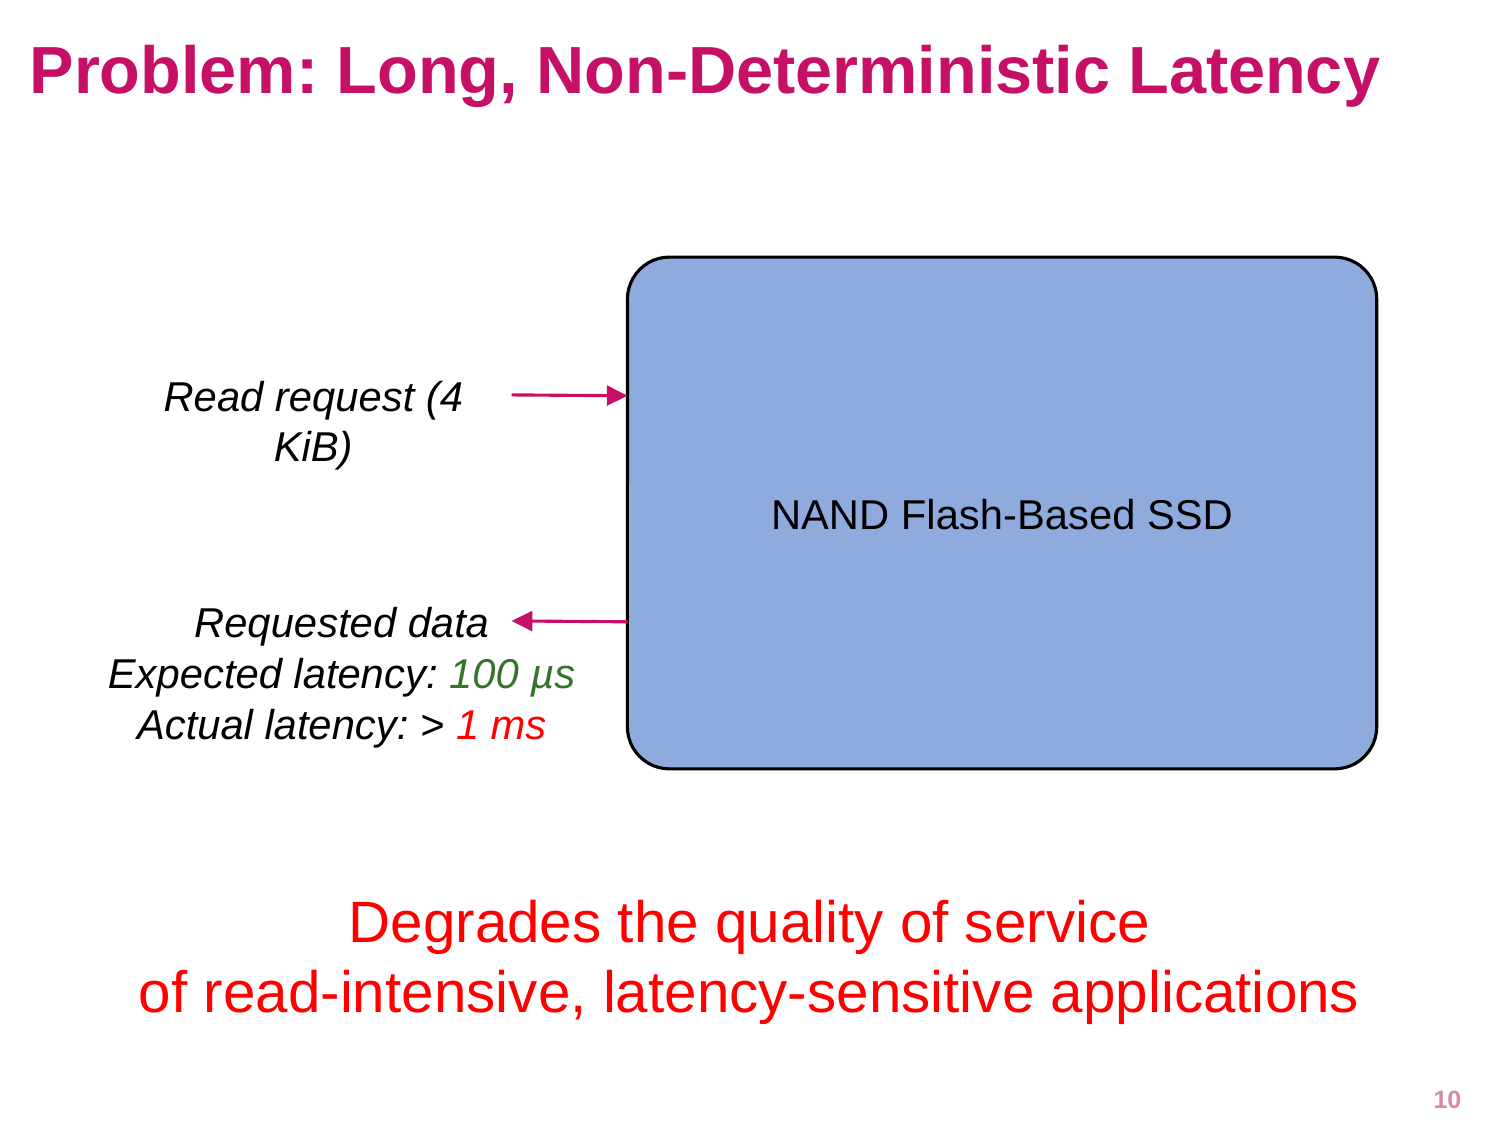

# Problem: Long, Non-Deterministic Latency
NAND Flash-Based SSD
Read request (4 KiB)
Requested data
Expected latency: 100 µs
Actual latency: > 1 ms
Degrades the quality of service
of read-intensive, latency-sensitive applications
10